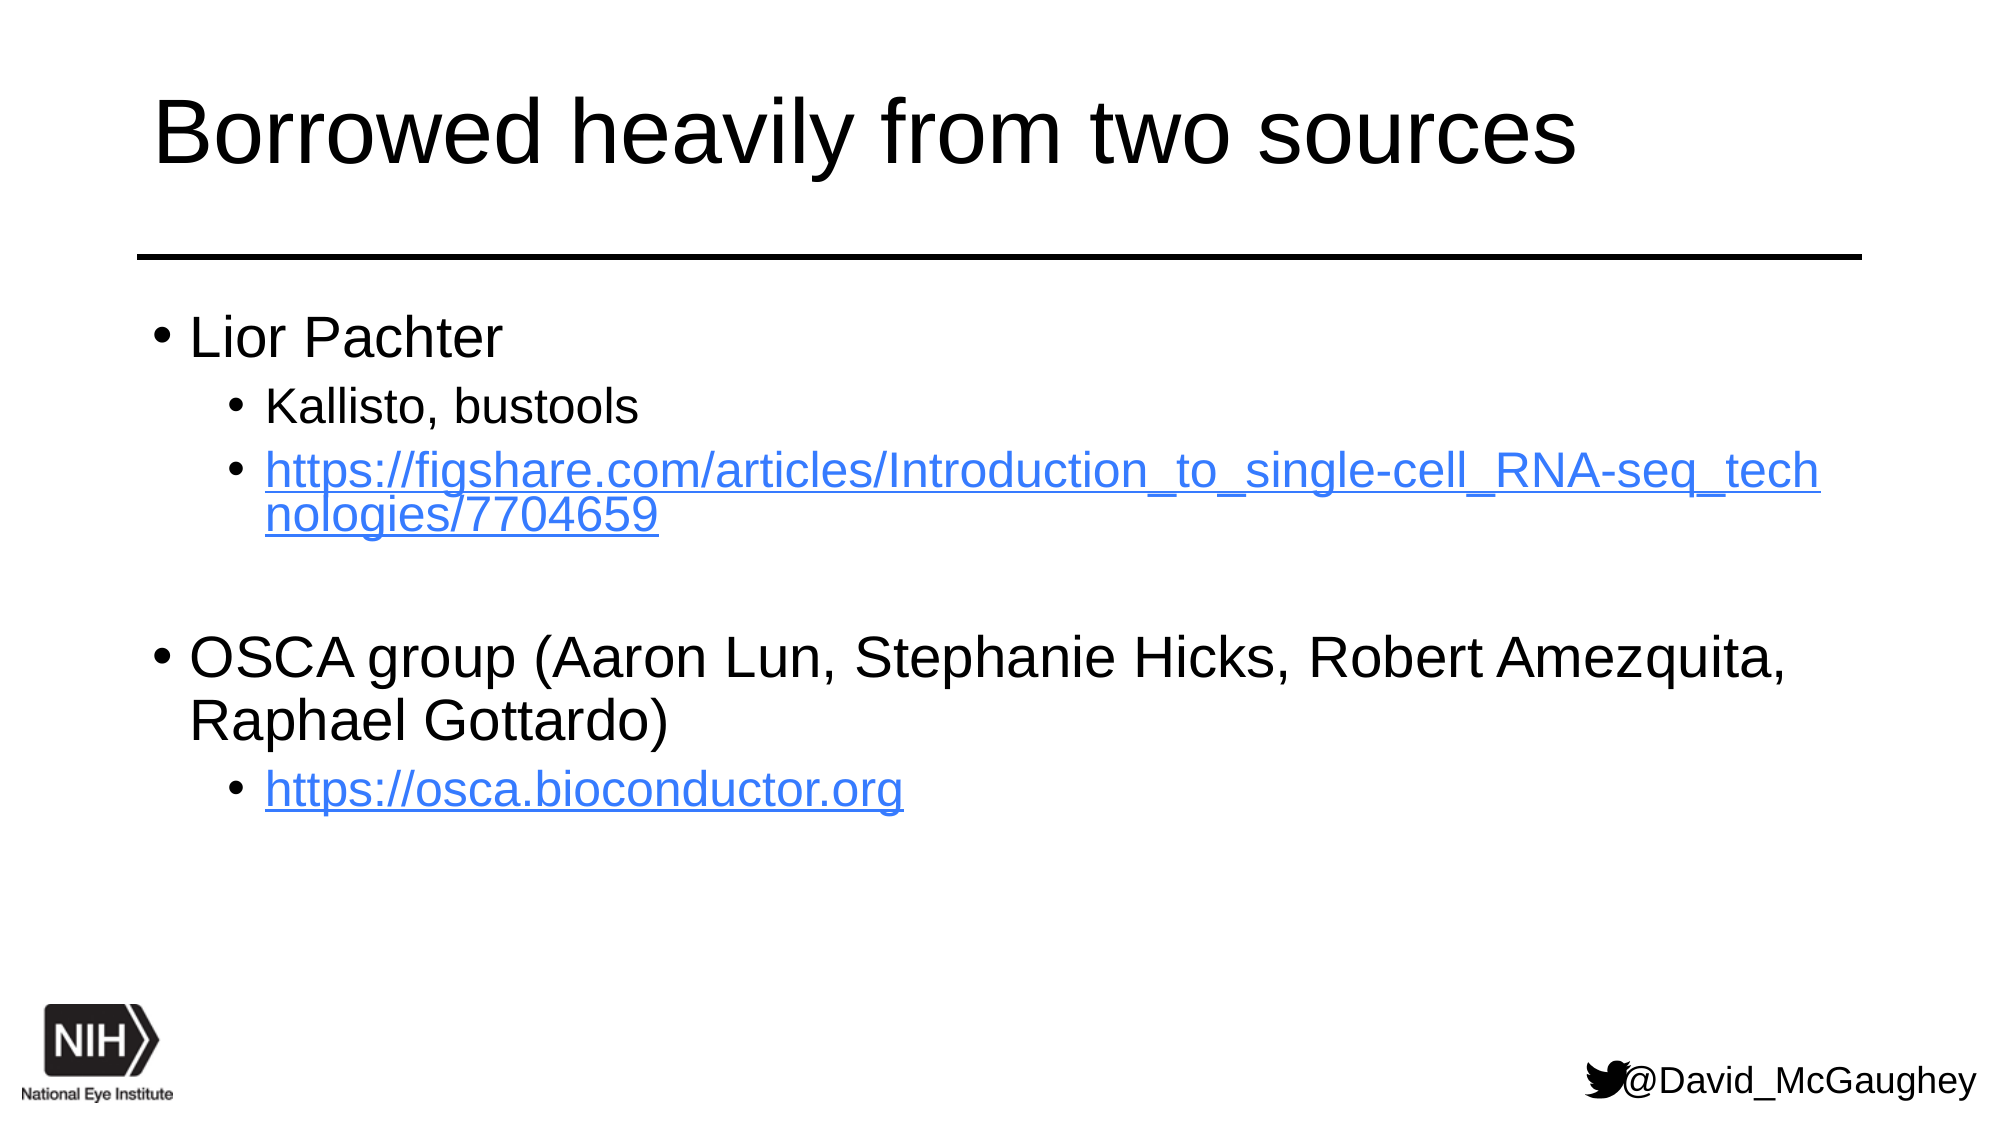

# Borrowed heavily from two sources
Lior Pachter
Kallisto, bustools
https://figshare.com/articles/Introduction_to_single-cell_RNA-seq_technologies/7704659

OSCA group (Aaron Lun, Stephanie Hicks, Robert Amezquita, Raphael Gottardo)
https://osca.bioconductor.org